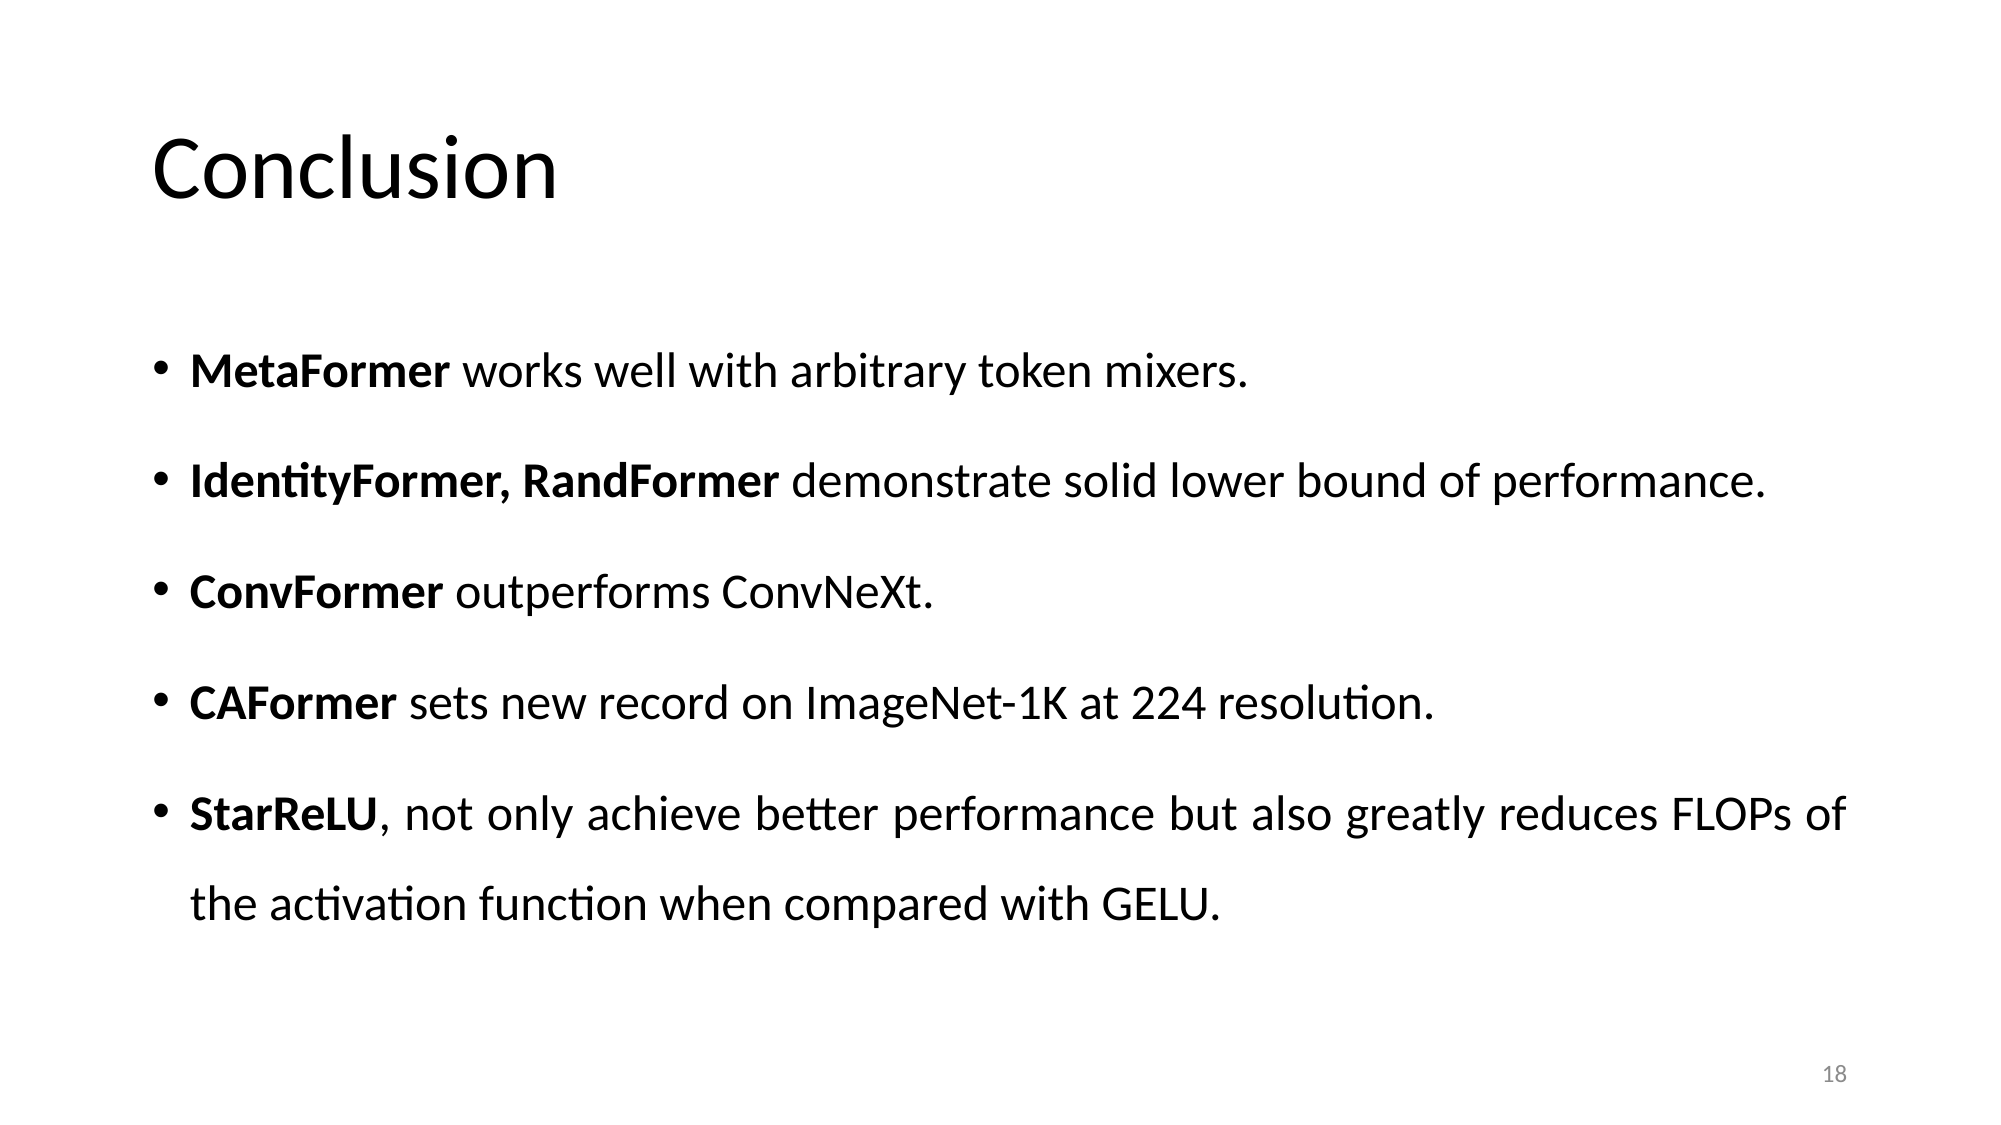

# Conclusion
MetaFormer works well with arbitrary token mixers.
IdentityFormer, RandFormer demonstrate solid lower bound of performance.
ConvFormer outperforms ConvNeXt.
CAFormer sets new record on ImageNet-1K at 224 resolution.
StarReLU, not only achieve better performance but also greatly reduces FLOPs of the activation function when compared with GELU.

18